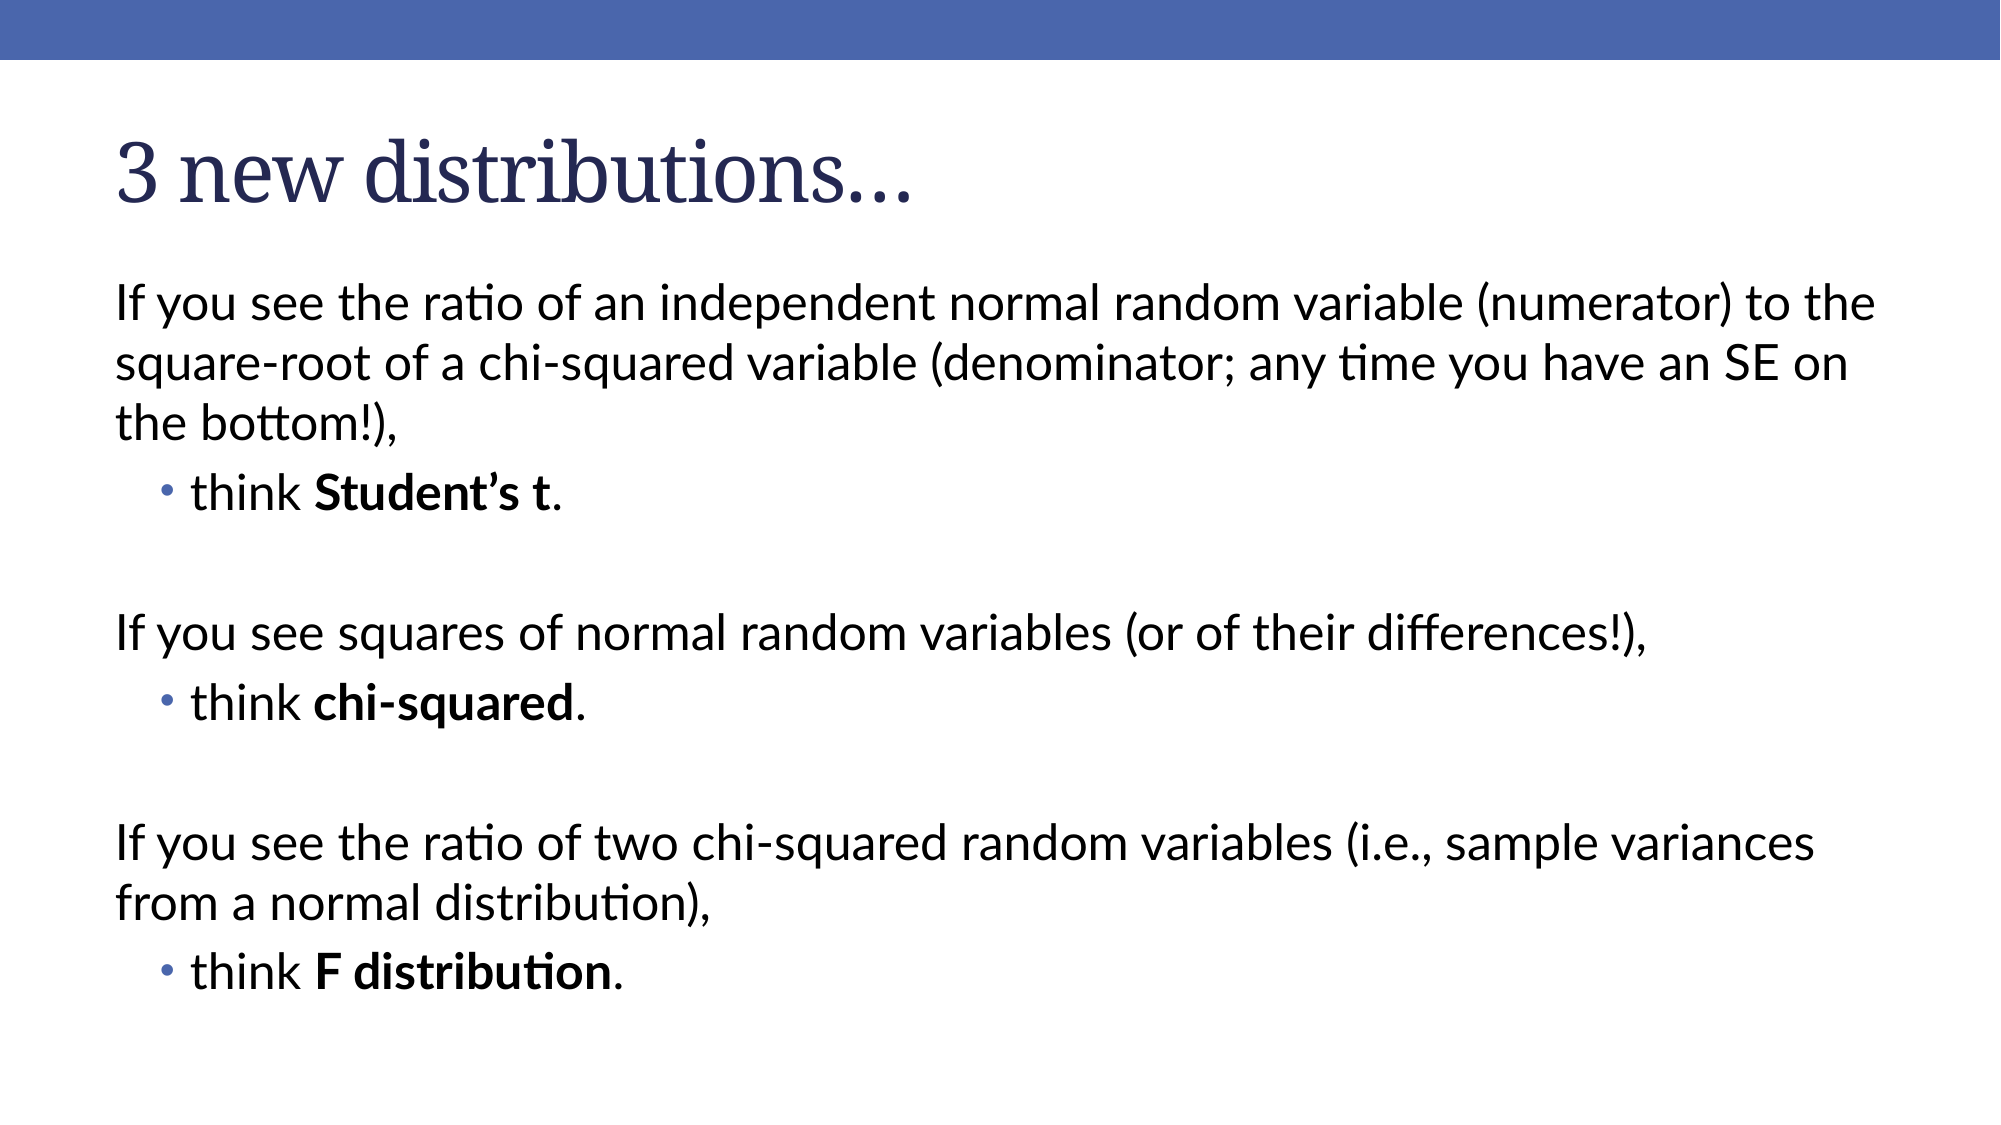

# 3 new distributions…
If you see the ratio of an independent normal random variable (numerator) to the square-root of a chi-squared variable (denominator; any time you have an SE on the bottom!),
think Student’s t.

If you see squares of normal random variables (or of their differences!),
think chi-squared.

If you see the ratio of two chi-squared random variables (i.e., sample variances from a normal distribution),
think F distribution.